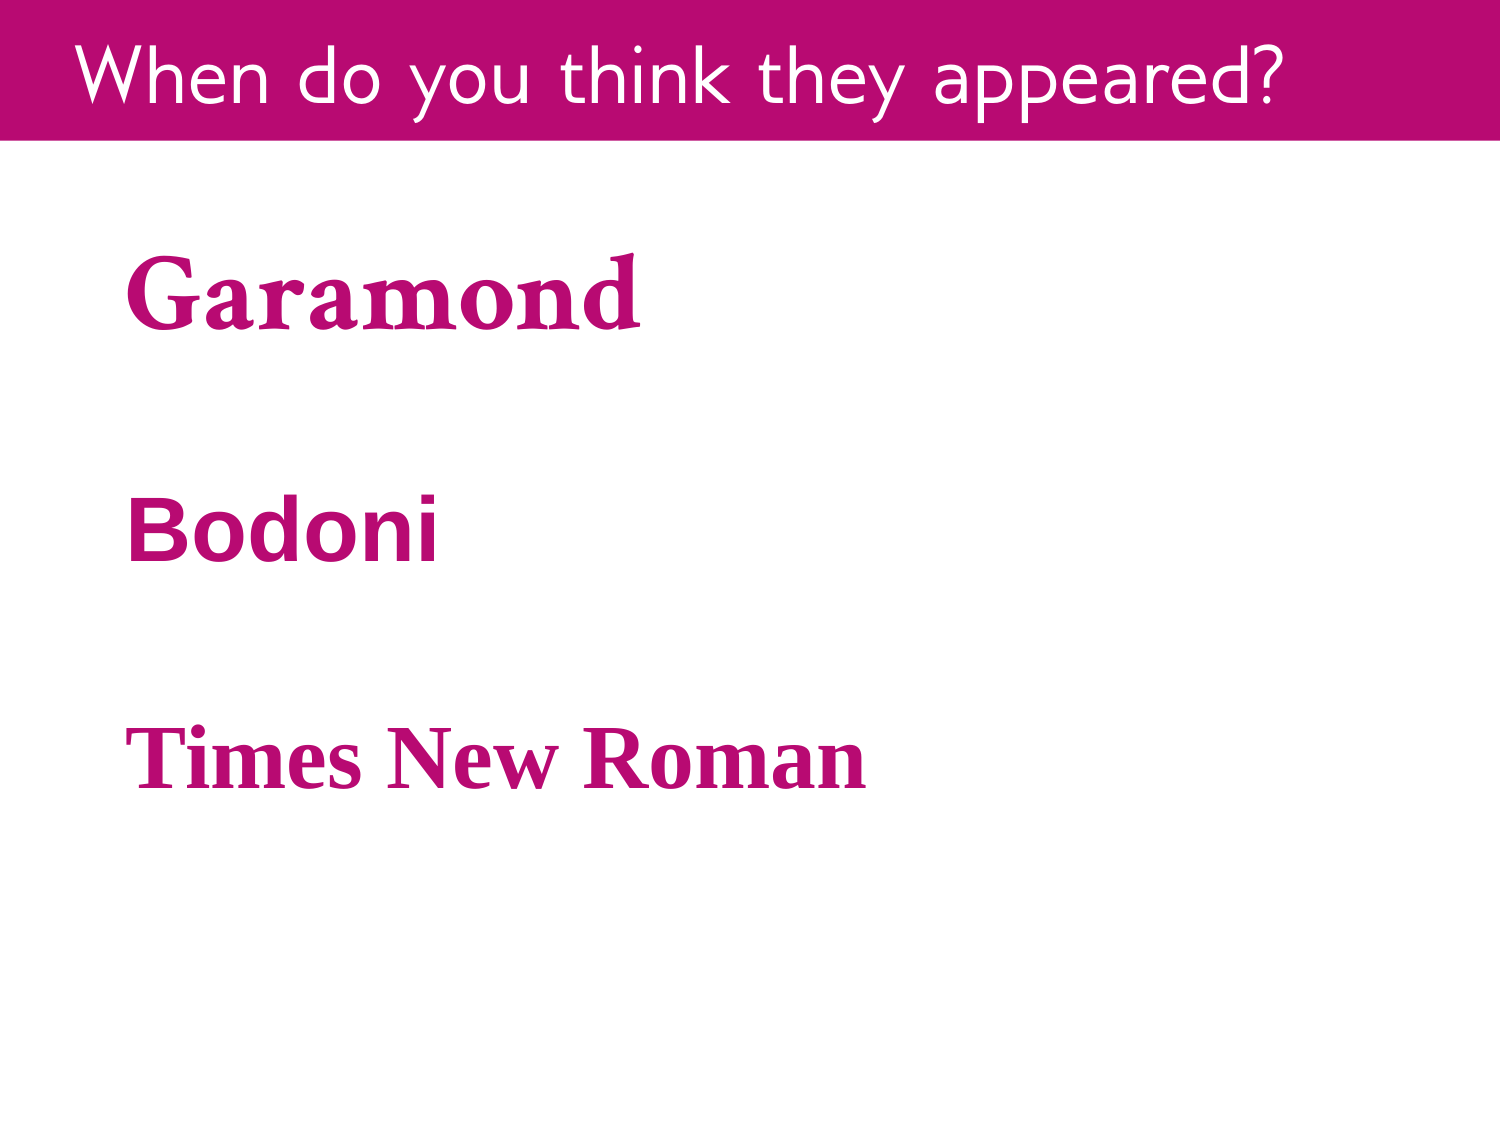

# When do you think they appeared?
Garamond

Bodoni

Times New Roman